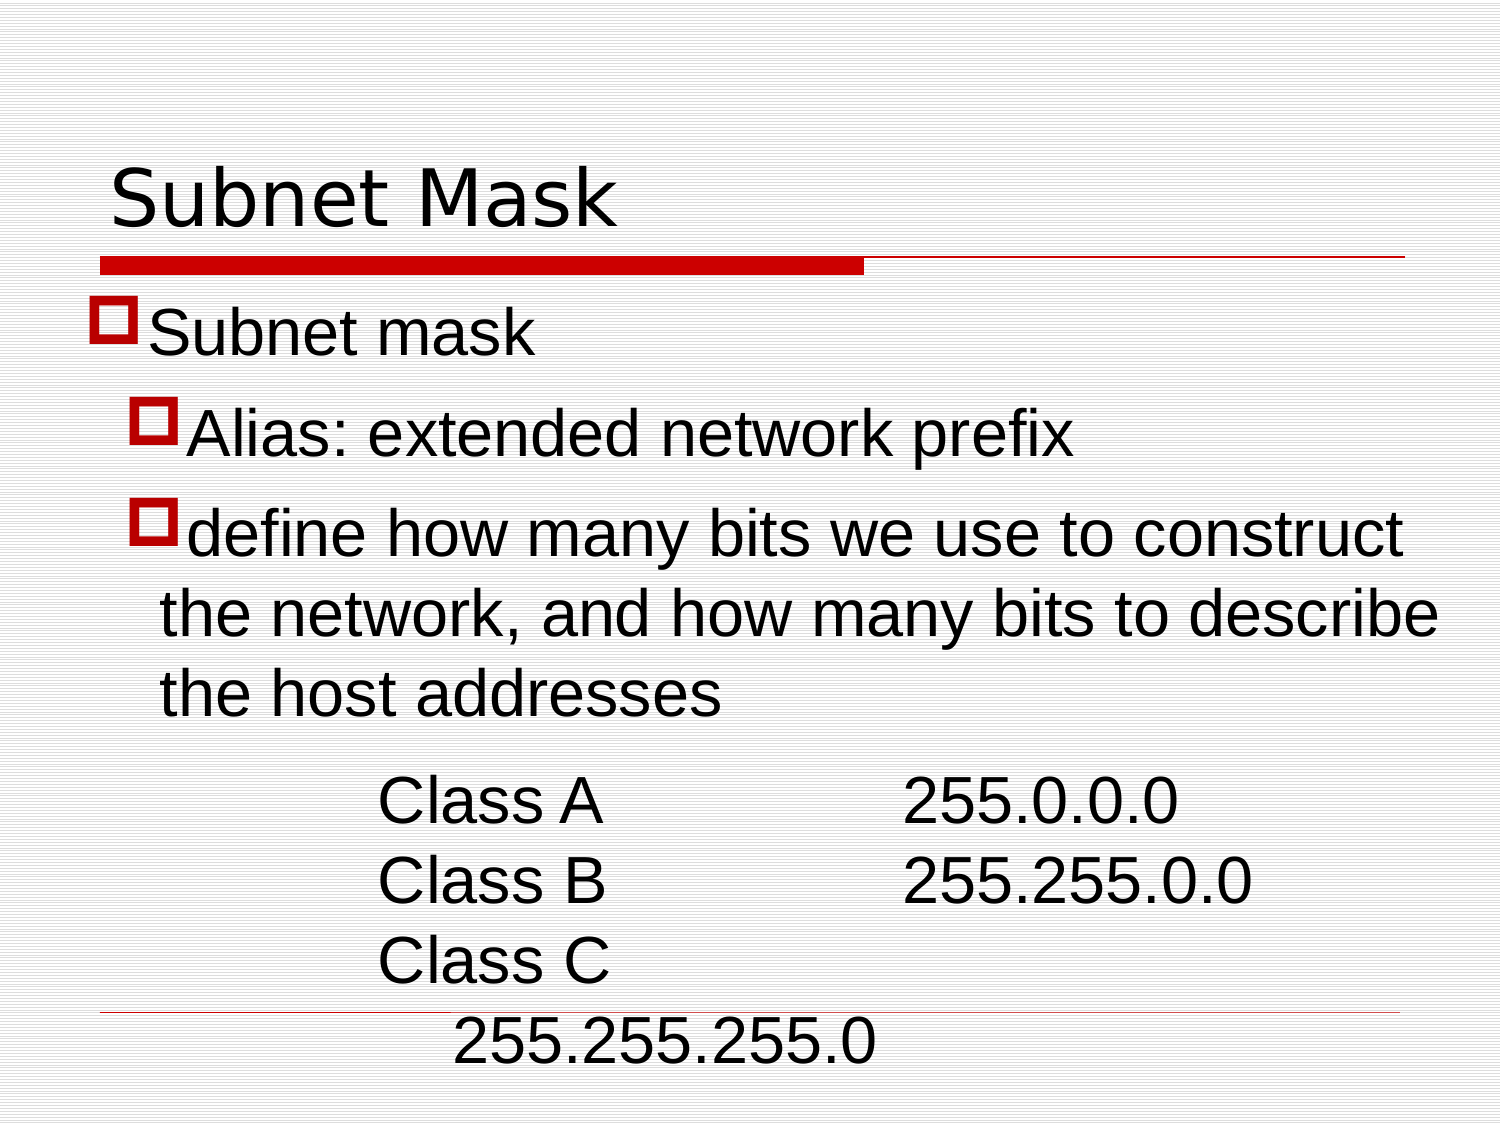

Subnet Mask
Subnet mask
Alias: extended network prefix
define how many bits we use to construct the network, and how many bits to describe the host addresses
Class A		255.0.0.0
Class B		255.255.0.0
Class C		255.255.255.0